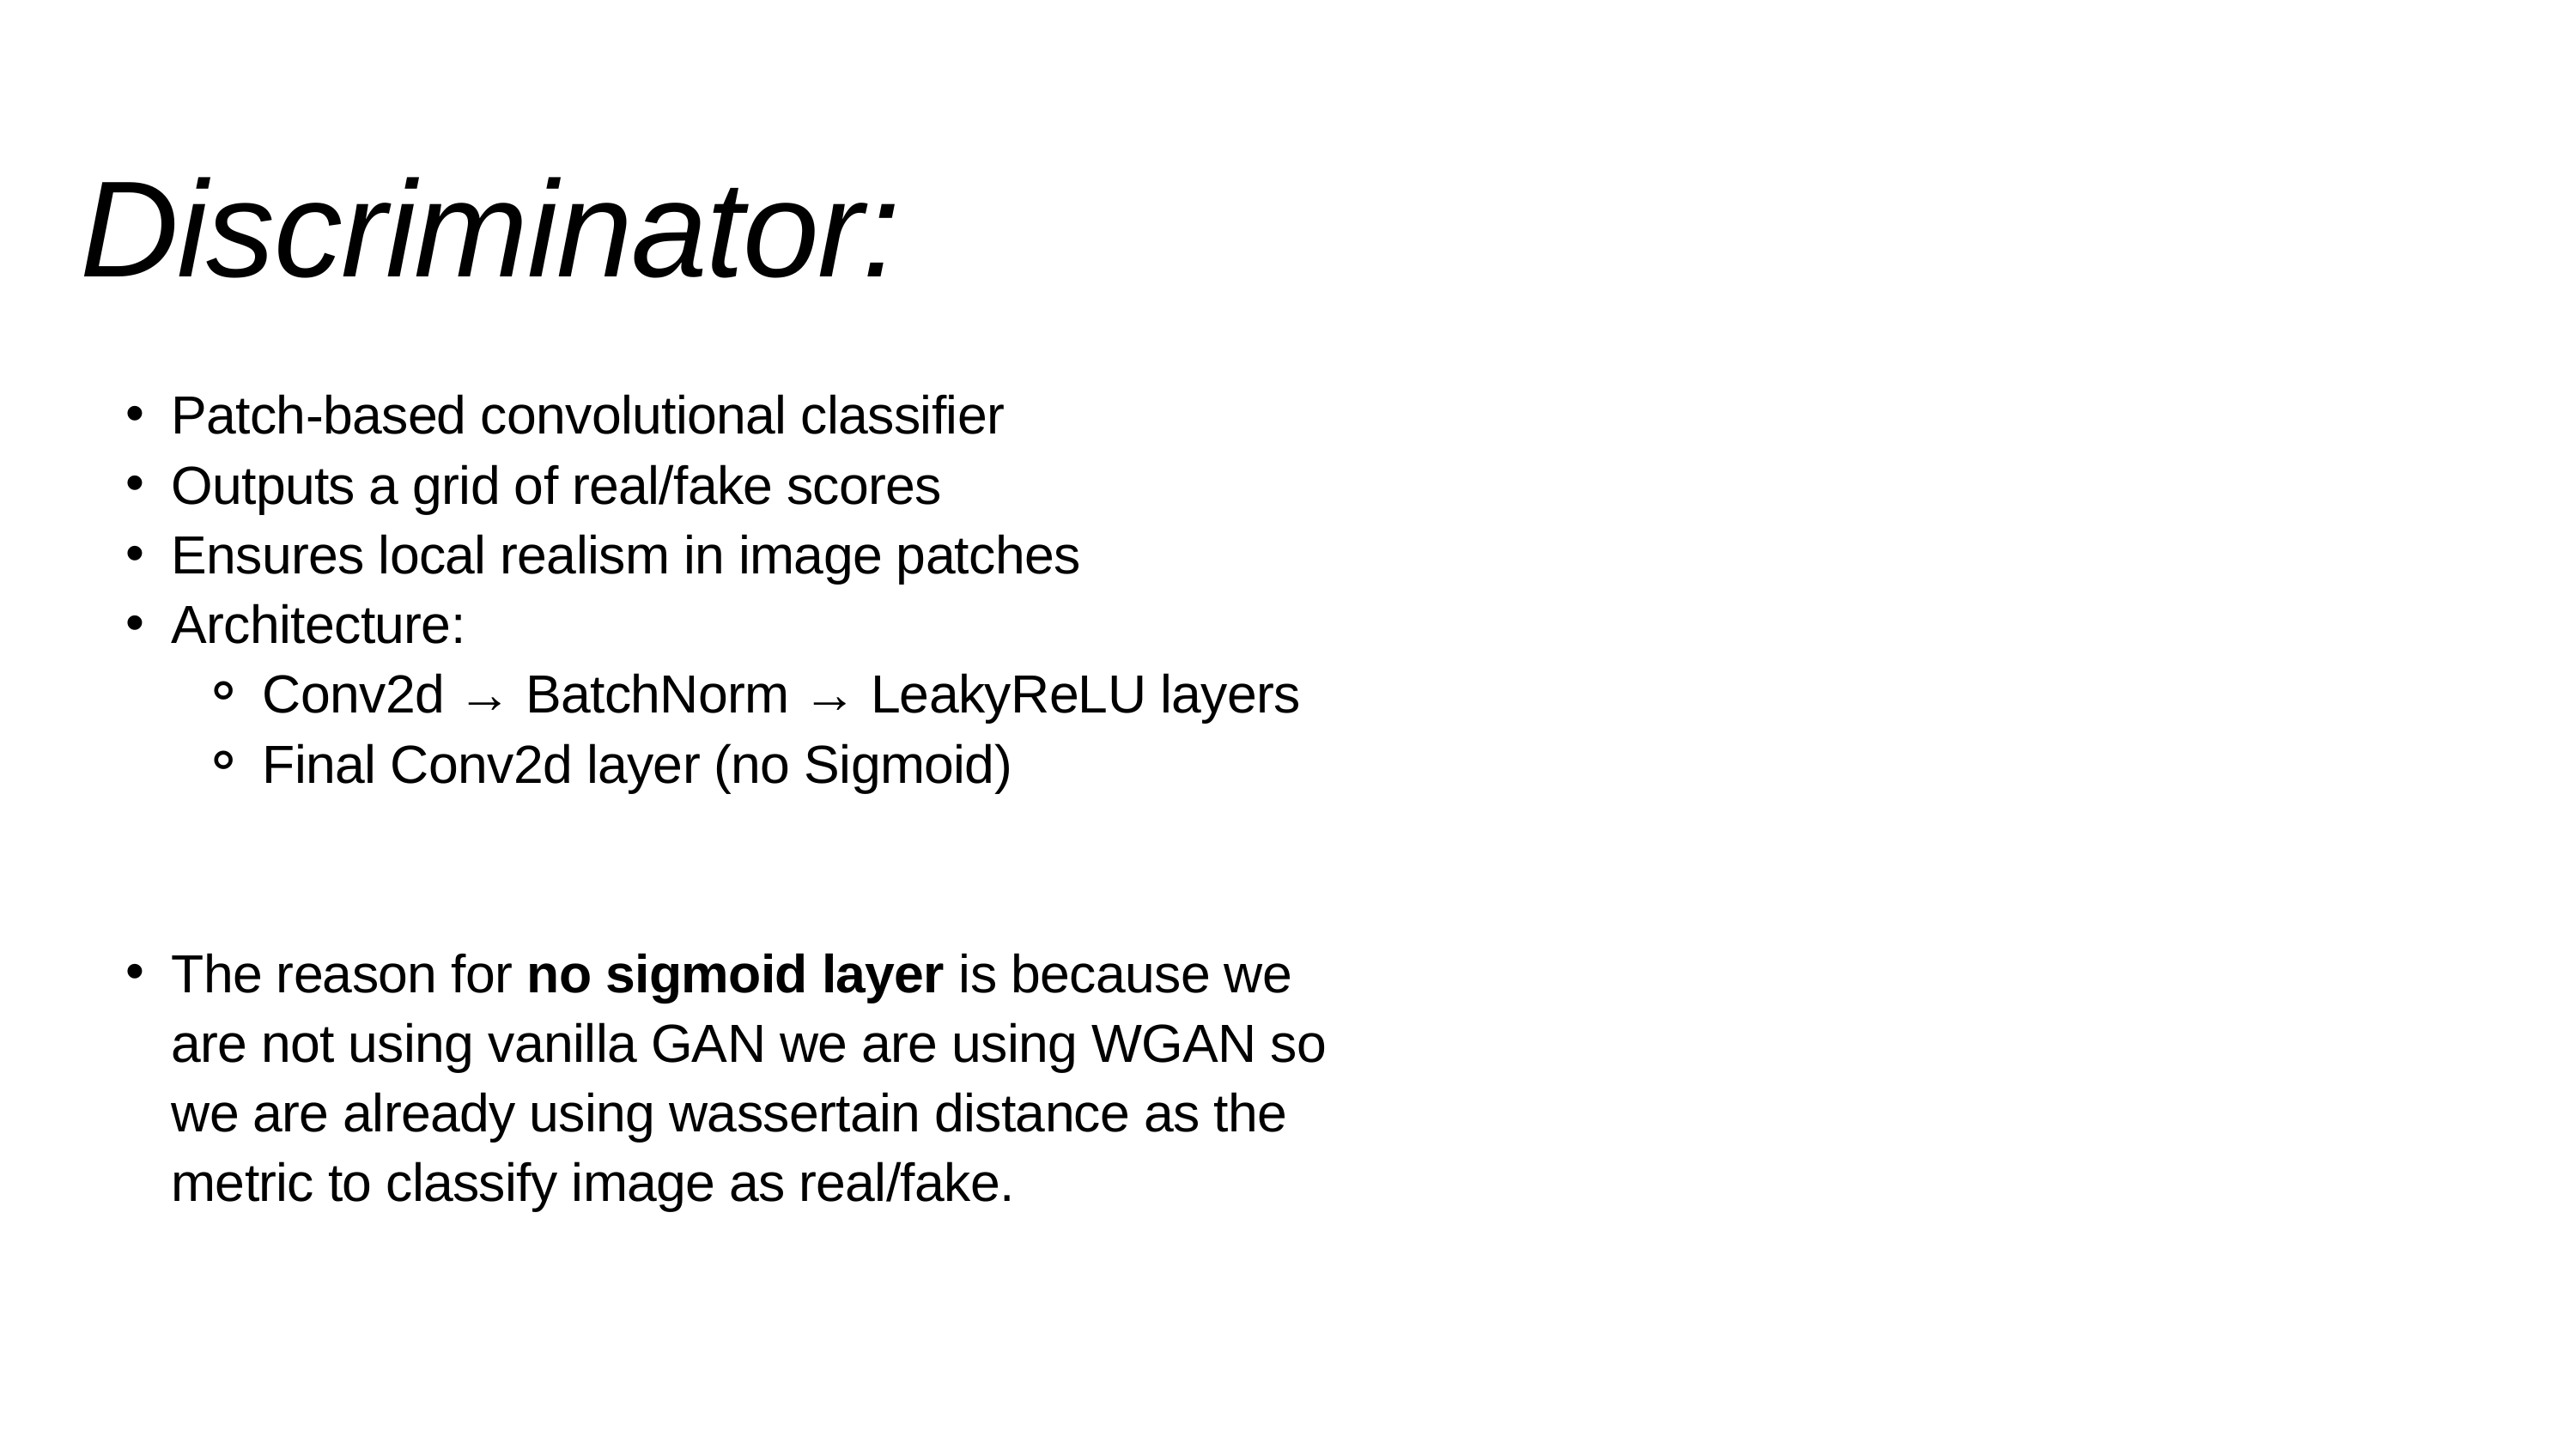

Discriminator:
Patch-based convolutional classifier
Outputs a grid of real/fake scores
Ensures local realism in image patches
Architecture:
Conv2d → BatchNorm → LeakyReLU layers
Final Conv2d layer (no Sigmoid)

The reason for no sigmoid layer is because we are not using vanilla GAN we are using WGAN so we are already using wassertain distance as the metric to classify image as real/fake.